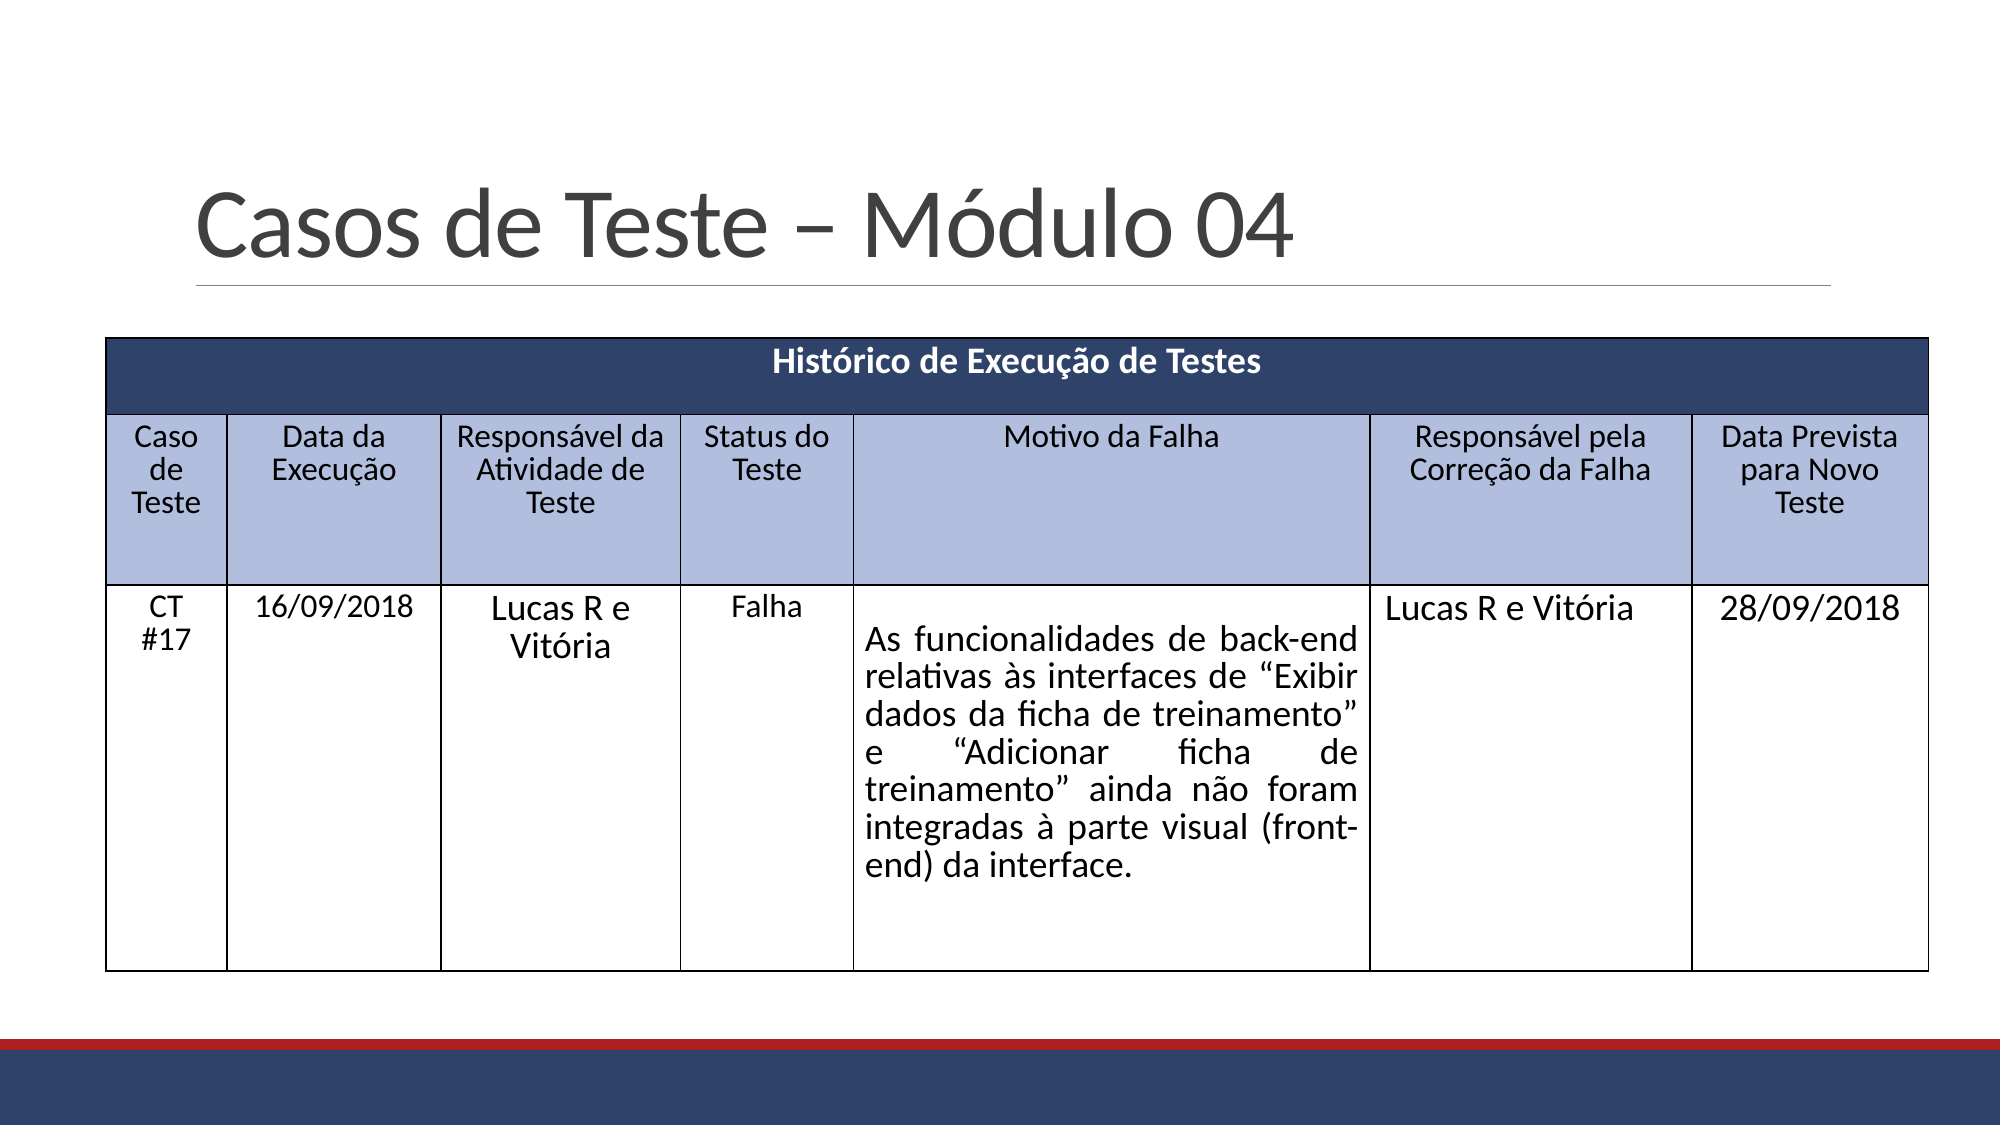

# Casos de Teste – Módulo 04
| Histórico de Execução de Testes |  |  |  |  |  |  |
| --- | --- | --- | --- | --- | --- | --- |
| Caso de Teste | Data da Execução | Responsável da Atividade de Teste | Status do Teste | Motivo da Falha | Responsável pela Correção da Falha | Data Prevista para Novo Teste |
| CT #17 | 16/09/2018 | Lucas R e Vitória | Falha | As funcionalidades de back-end relativas às interfaces de “Exibir dados da ficha de treinamento” e “Adicionar ficha de treinamento” ainda não foram integradas à parte visual (front-end) da interface. | Lucas R e Vitória | 28/09/2018 |